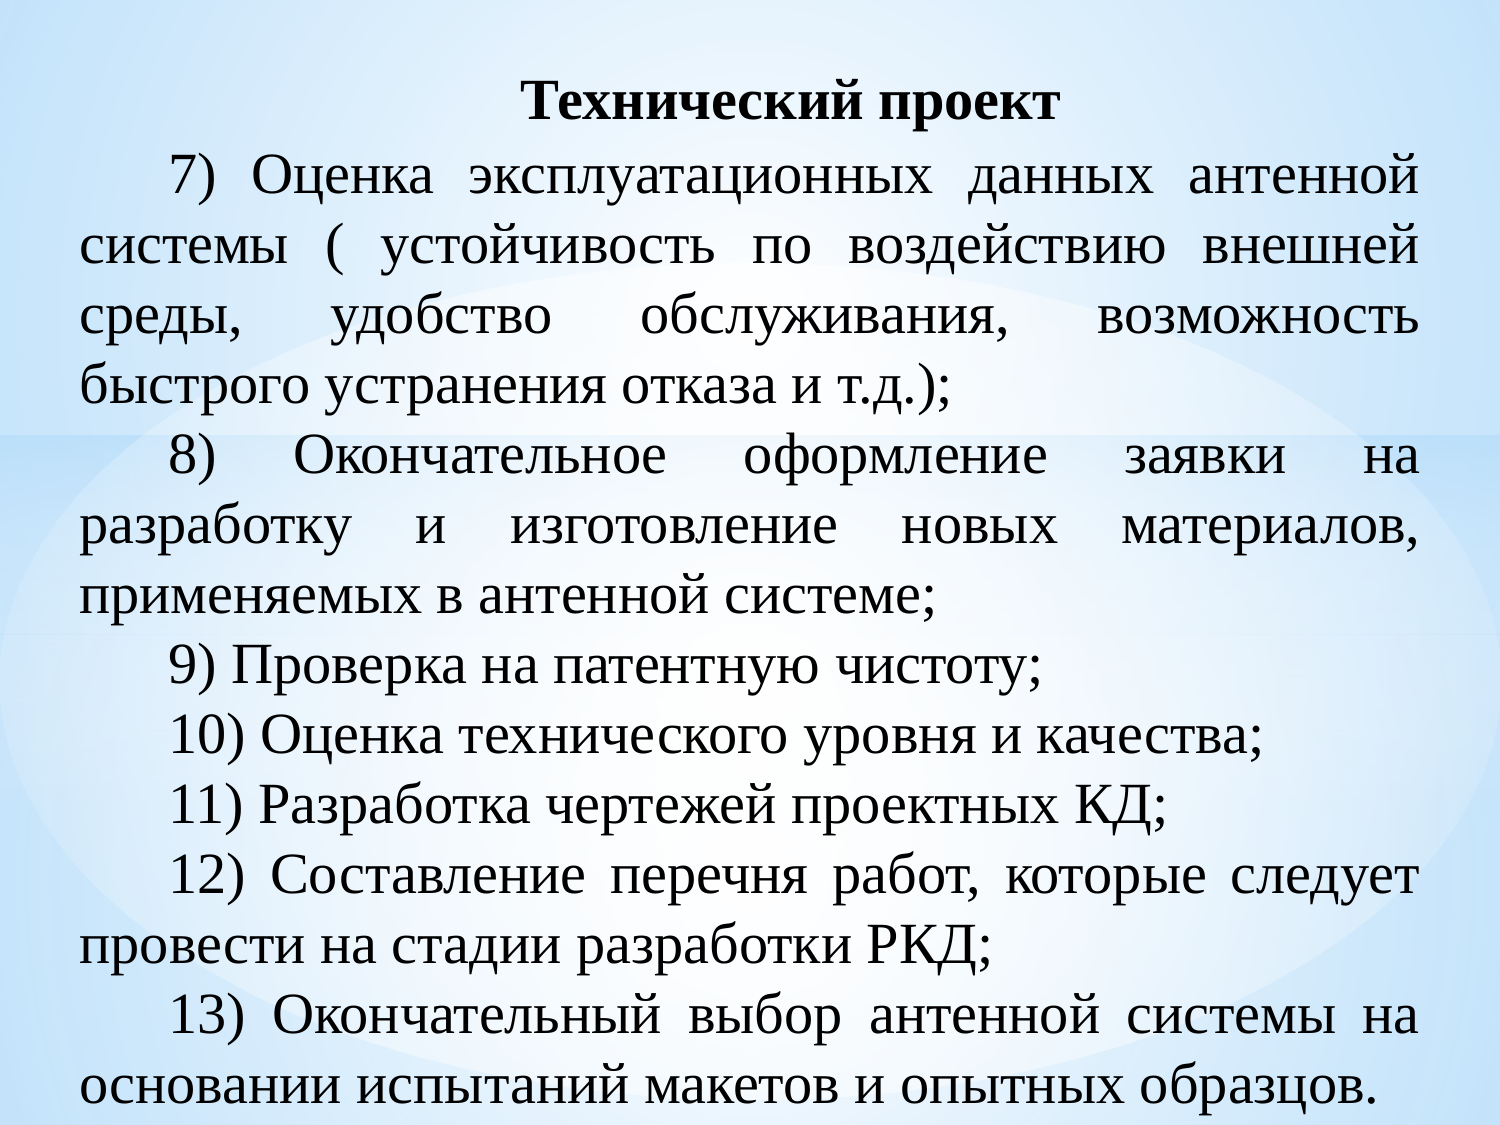

Технический проект
7) Оценка эксплуатационных данных антенной системы ( устойчивость по воздействию внешней среды, удобство обслуживания, возможность быстрого устранения отказа и т.д.);
8) Окончательное оформление заявки на разработку и изготовление новых материалов, применяемых в антенной системе;
9) Проверка на патентную чистоту;
10) Оценка технического уровня и качества;
11) Разработка чертежей проектных КД;
12) Составление перечня работ, которые следует провести на стадии разработки РКД;
13) Окончательный выбор антенной системы на основании испытаний макетов и опытных образцов.